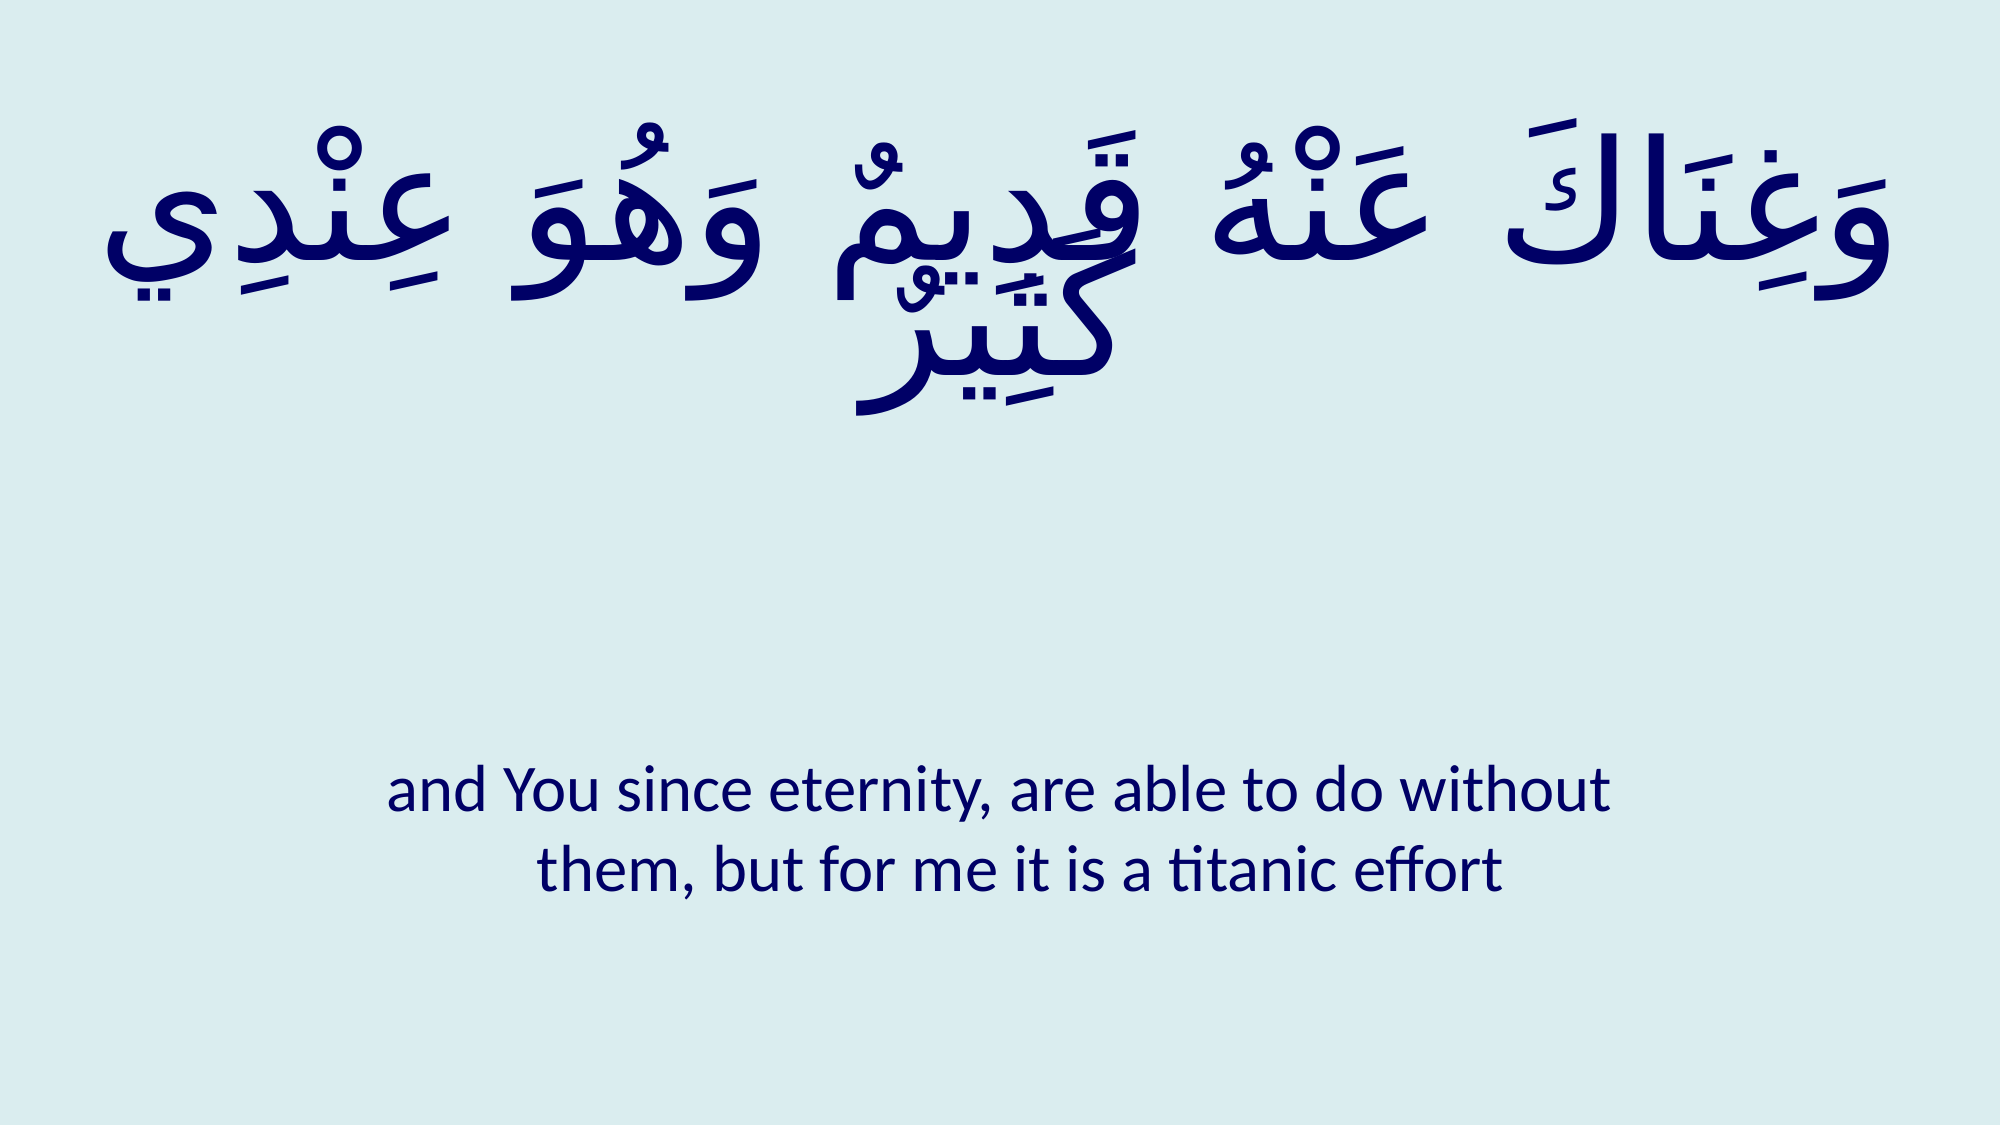

# وَغِنَاكَ عَنْهُ قَدِيمٌ وَهُوَ عِنْدِي كَثِيرٌ
and You since eternity, are able to do without them, but for me it is a titanic effort